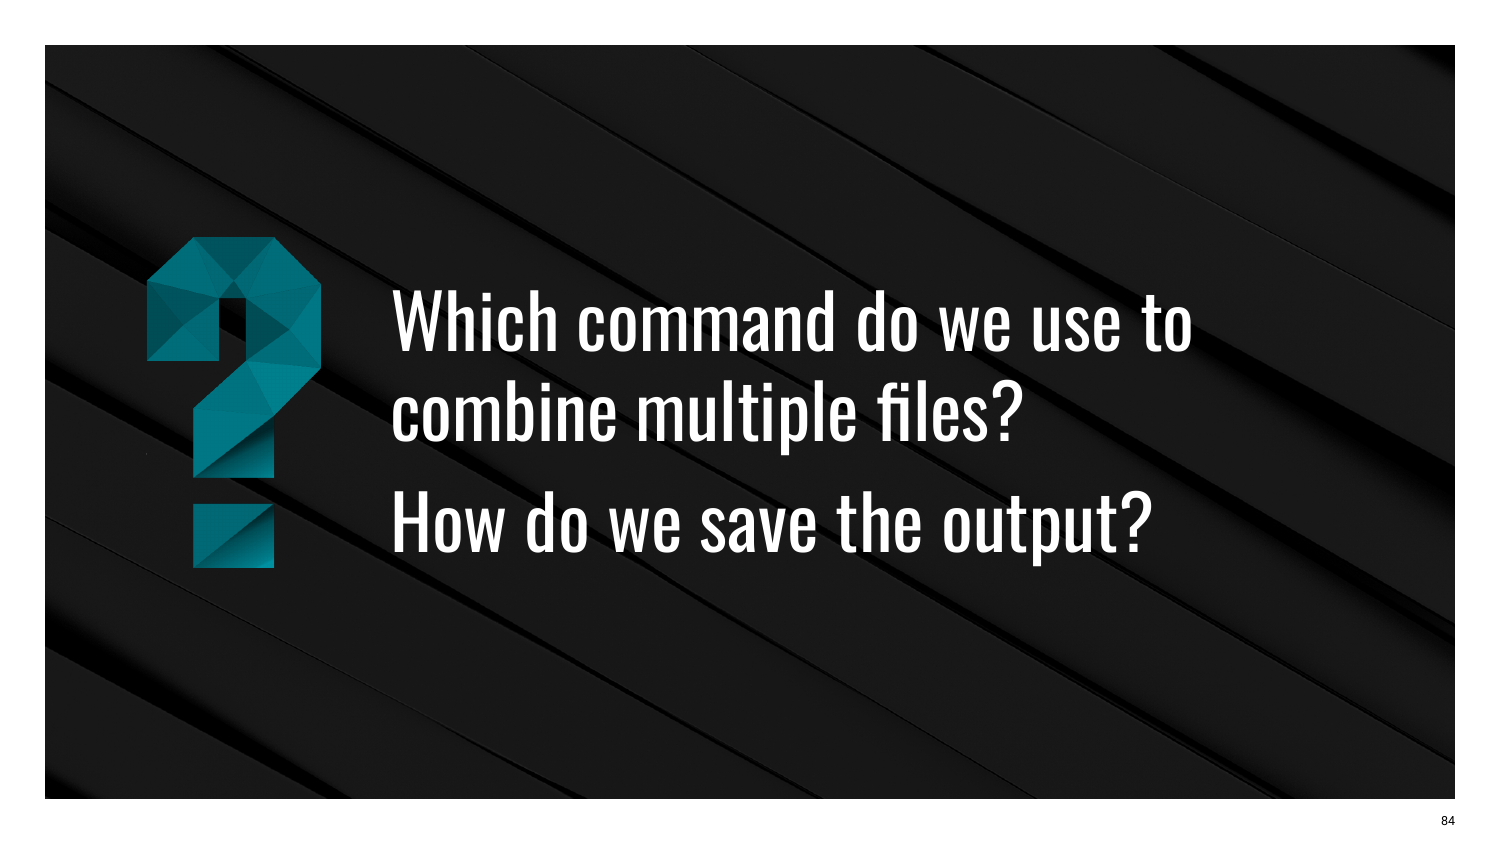

# Which command do we use to combine multiple files?
How do we save the output?

84